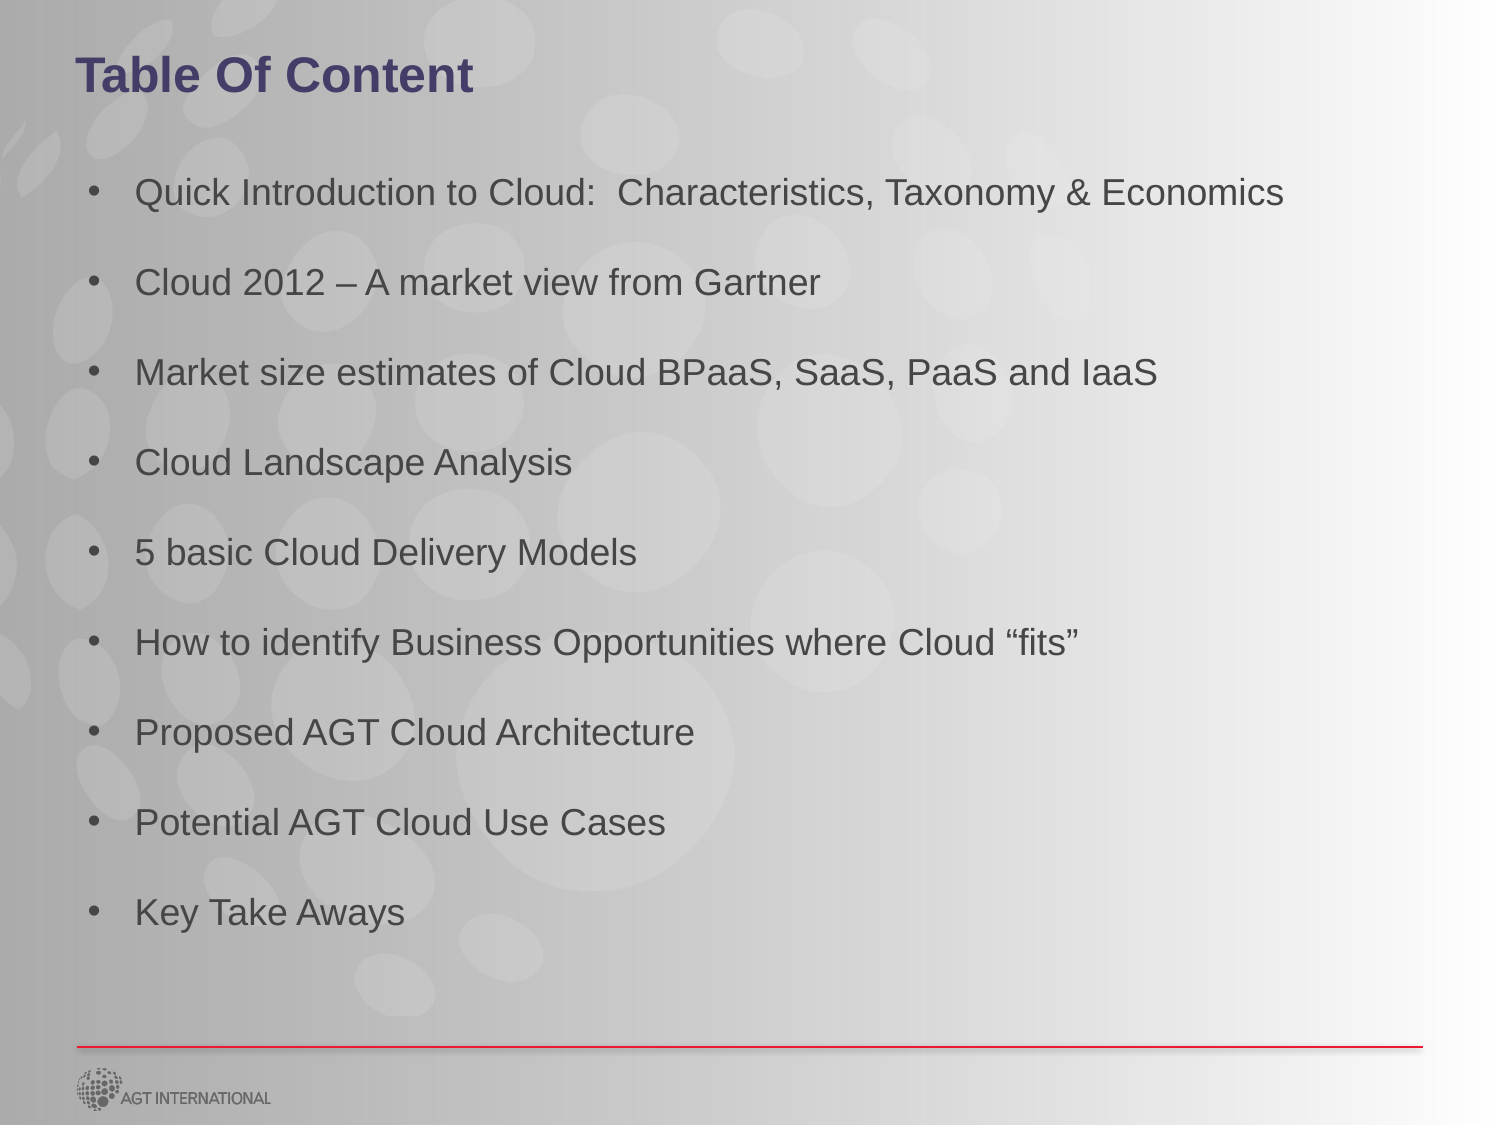

# Table Of Content
Quick Introduction to Cloud:  Characteristics, Taxonomy & Economics

Cloud 2012 – A market view from Gartner

Market size estimates of Cloud BPaaS, SaaS, PaaS and IaaS

Cloud Landscape Analysis

5 basic Cloud Delivery Models

How to identify Business Opportunities where Cloud “fits”

Proposed AGT Cloud Architecture

Potential AGT Cloud Use Cases

Key Take Aways